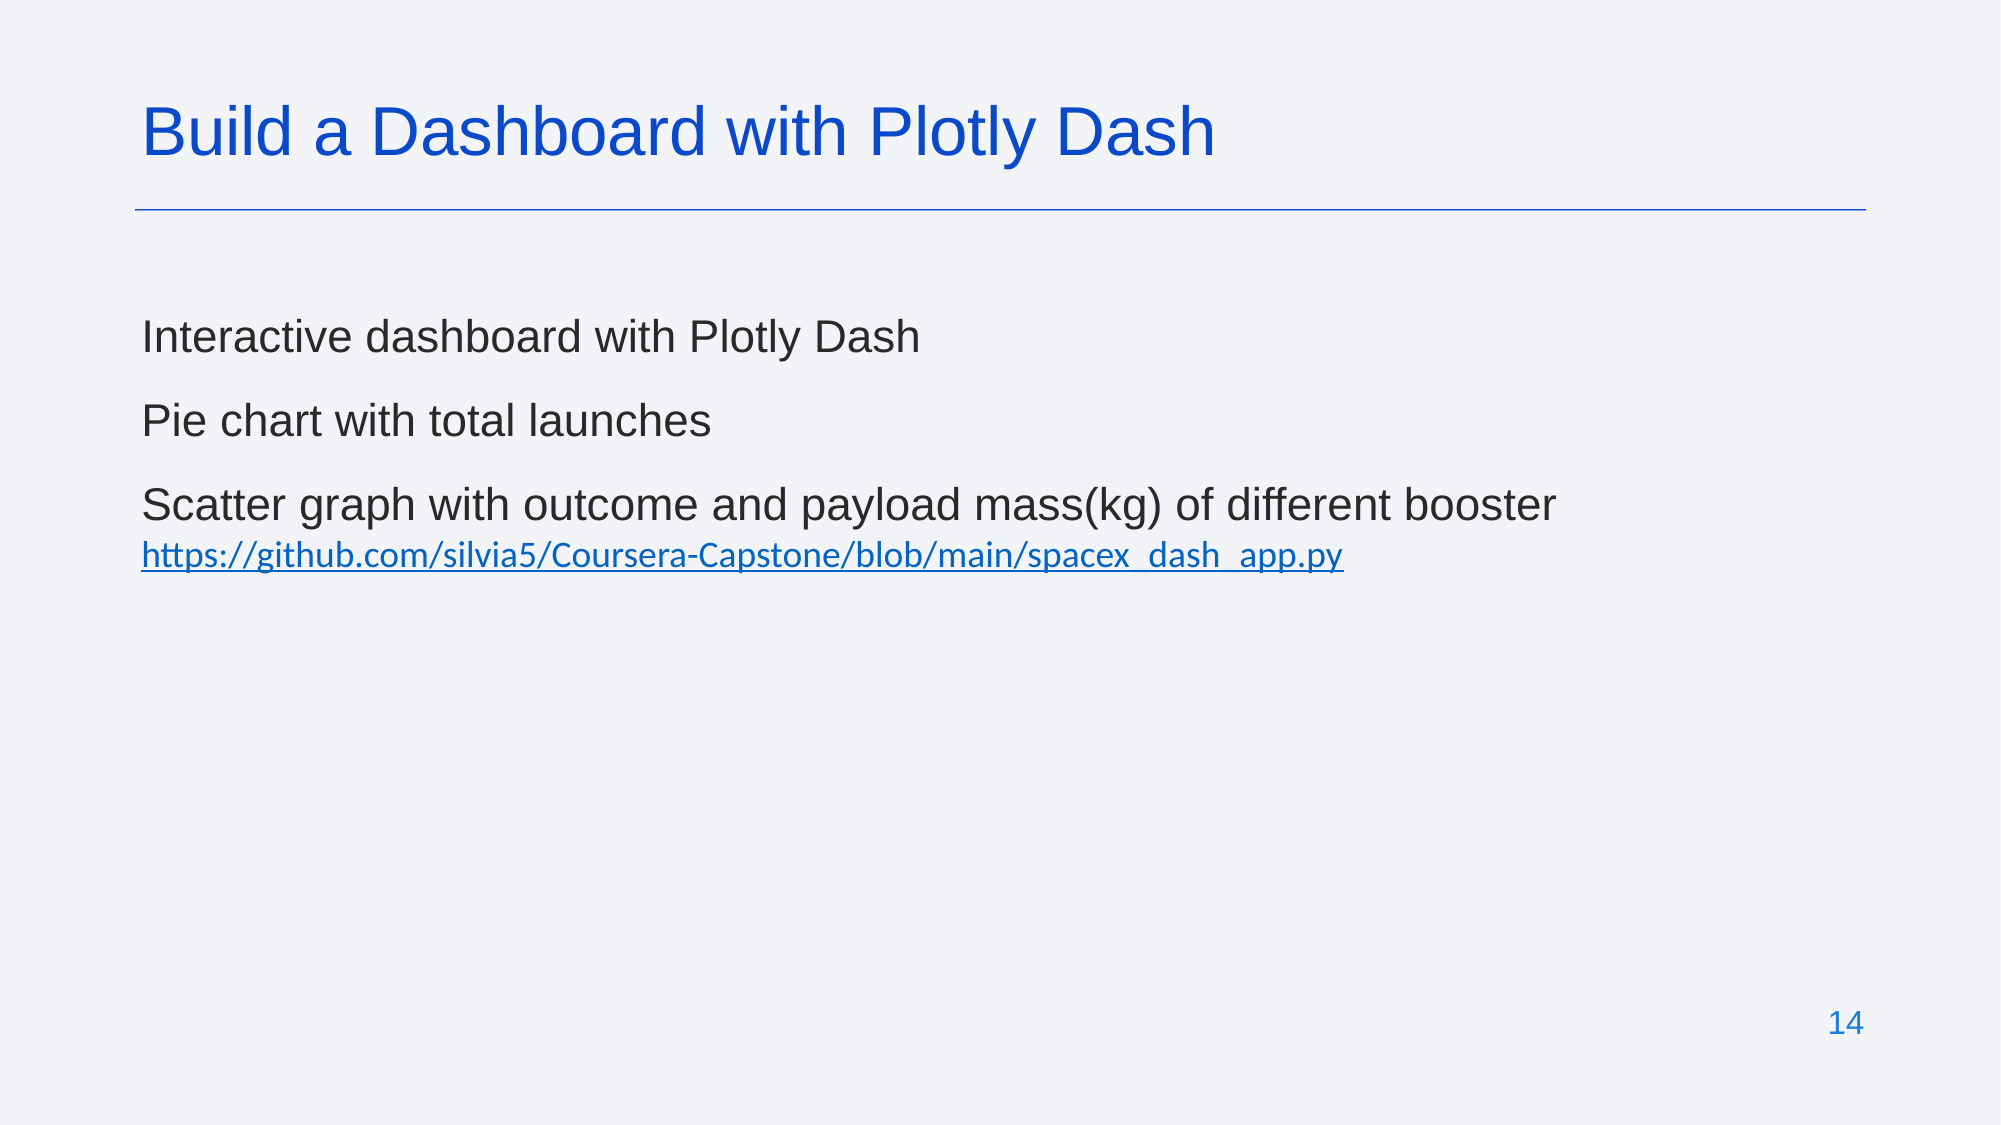

Build a Dashboard with Plotly Dash
Interactive dashboard with Plotly Dash
Pie chart with total launches
Scatter graph with outcome and payload mass(kg) of different booster
https://github.com/silvia5/Coursera-Capstone/blob/main/spacex_dash_app.py
14